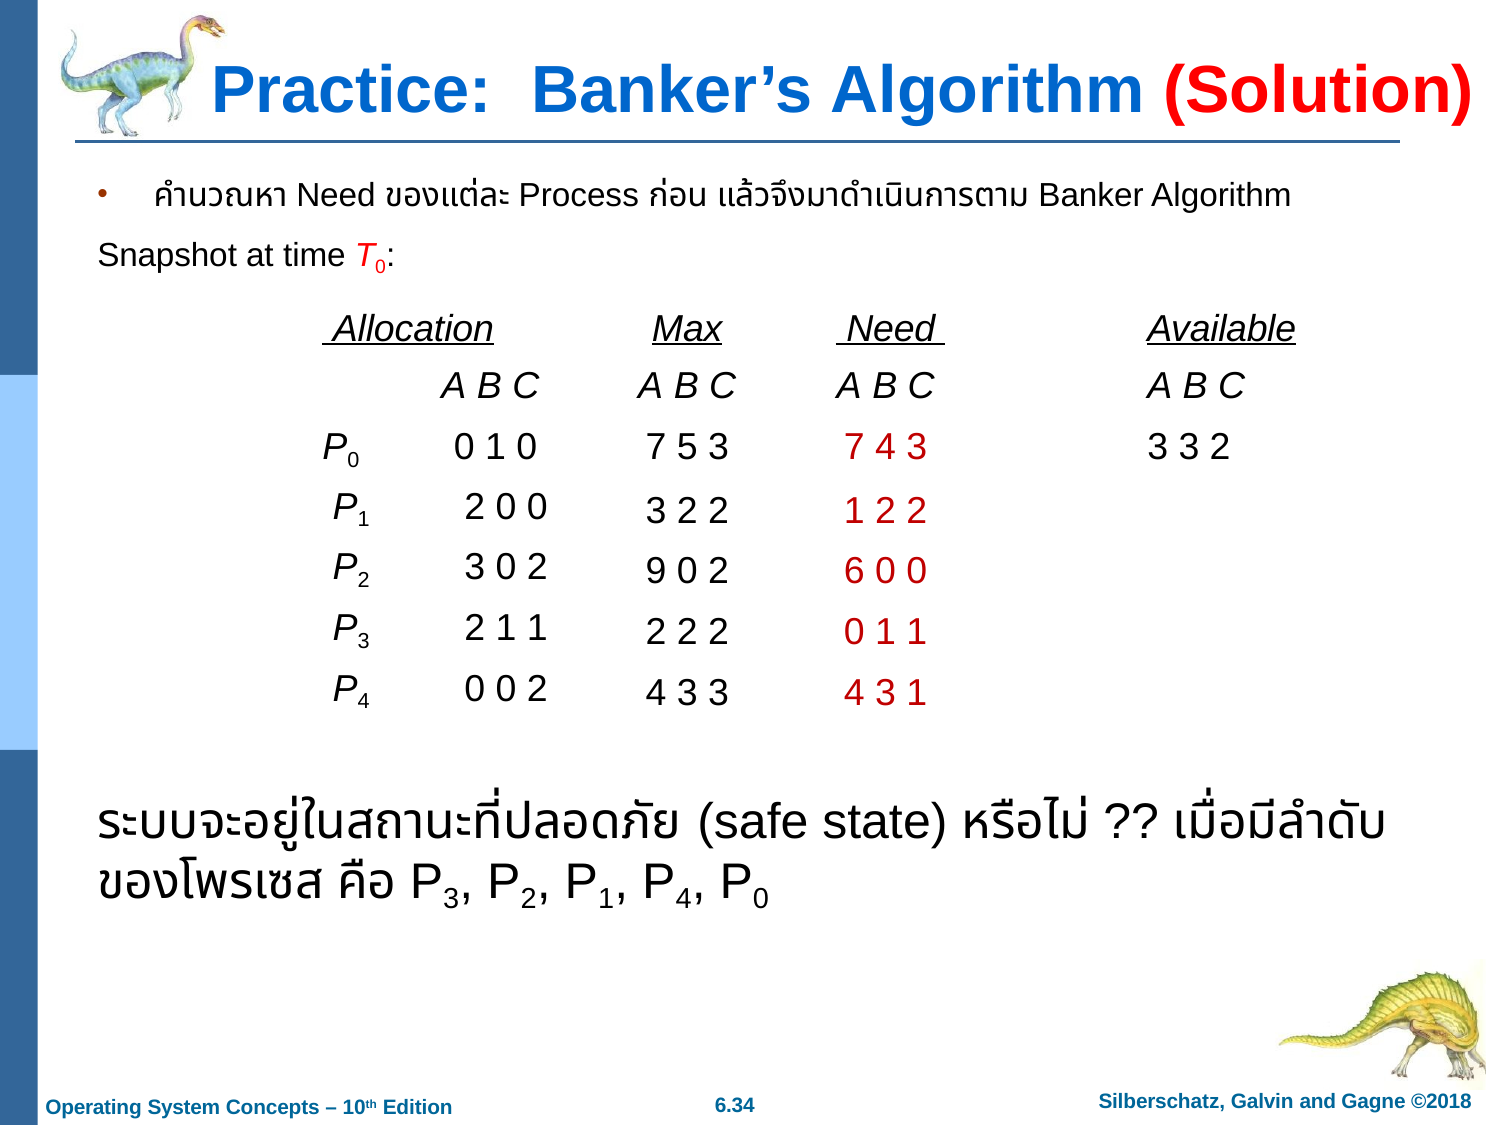

# Practice:	Banker’s Algorithm (Solution)
คำนวณหา Need ของแต่ละ Process ก่อน แล้วจึงมาดำเนินการตาม Banker Algorithm
Snapshot at time T0:
| Allocation | Max | Need | Available |
| --- | --- | --- | --- |
| A B C | A B C | A B C | A B C |
| P0 0 1 0 | 7 5 3 | 7 4 3 | 3 3 2 |
| P1 2 0 0 | 3 2 2 | 1 2 2 |  |
| P2 3 0 2 | 9 0 2 | 6 0 0 |  |
| P3 2 1 1 | 2 2 2 | 0 1 1 |  |
| P4 0 0 2 | 4 3 3 | 4 3 1 |  |
ระบบจะอยู่ในสถานะที่ปลอดภัย	(safe state) หรือไม่ ?? เมื่อมีลำดับของโพรเซส คือ P3, P2, P1, P4, P0
Silberschatz, Galvin and Gagne ©2018
Operating System Concepts – 10th Edition
6.34